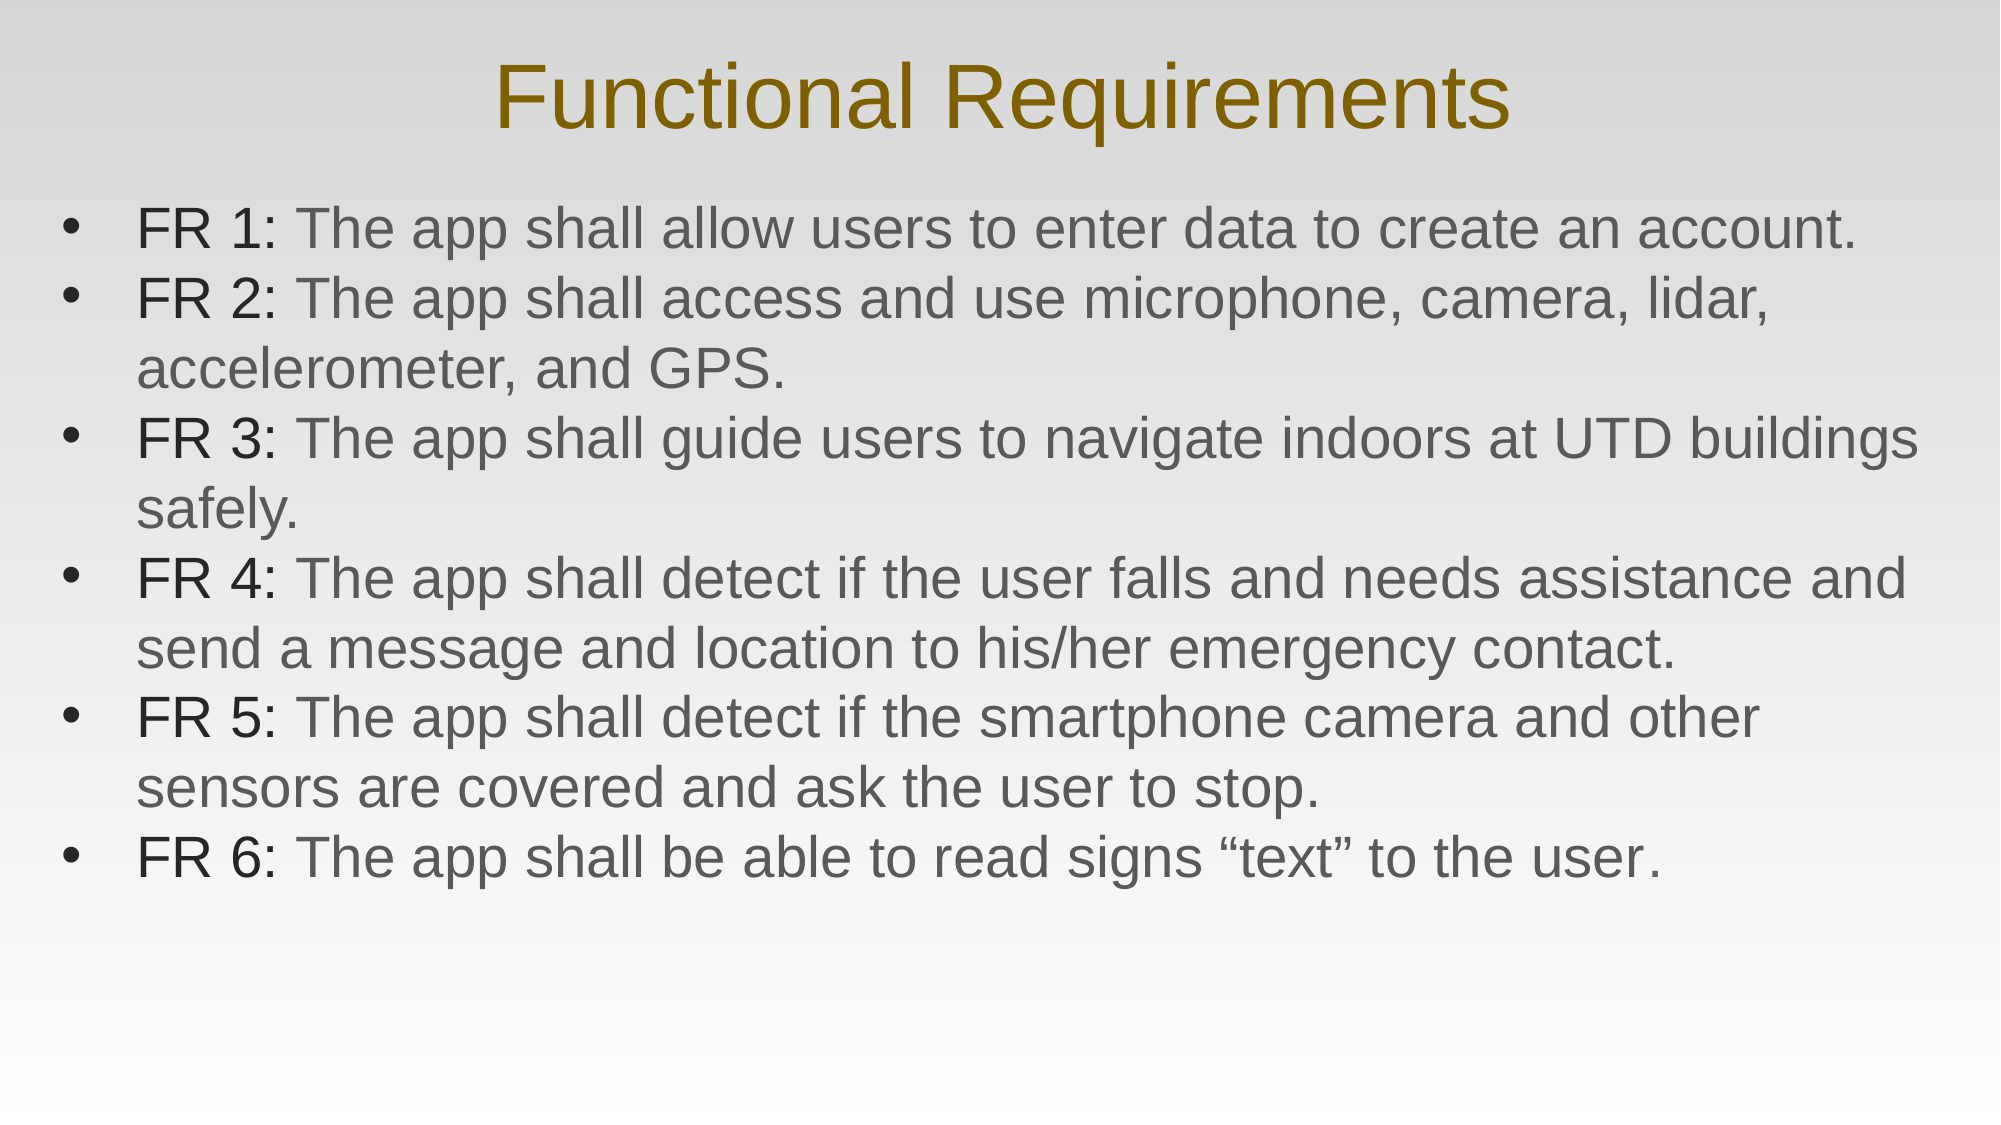

# Functional Requirements
FR 1: The app shall allow users to enter data to create an account.
FR 2: The app shall access and use microphone, camera, lidar, accelerometer, and GPS.
FR 3: The app shall guide users to navigate indoors at UTD buildings safely.
FR 4: The app shall detect if the user falls and needs assistance and send a message and location to his/her emergency contact.
FR 5: The app shall detect if the smartphone camera and other sensors are covered and ask the user to stop.
FR 6: The app shall be able to read signs “text” to the user.